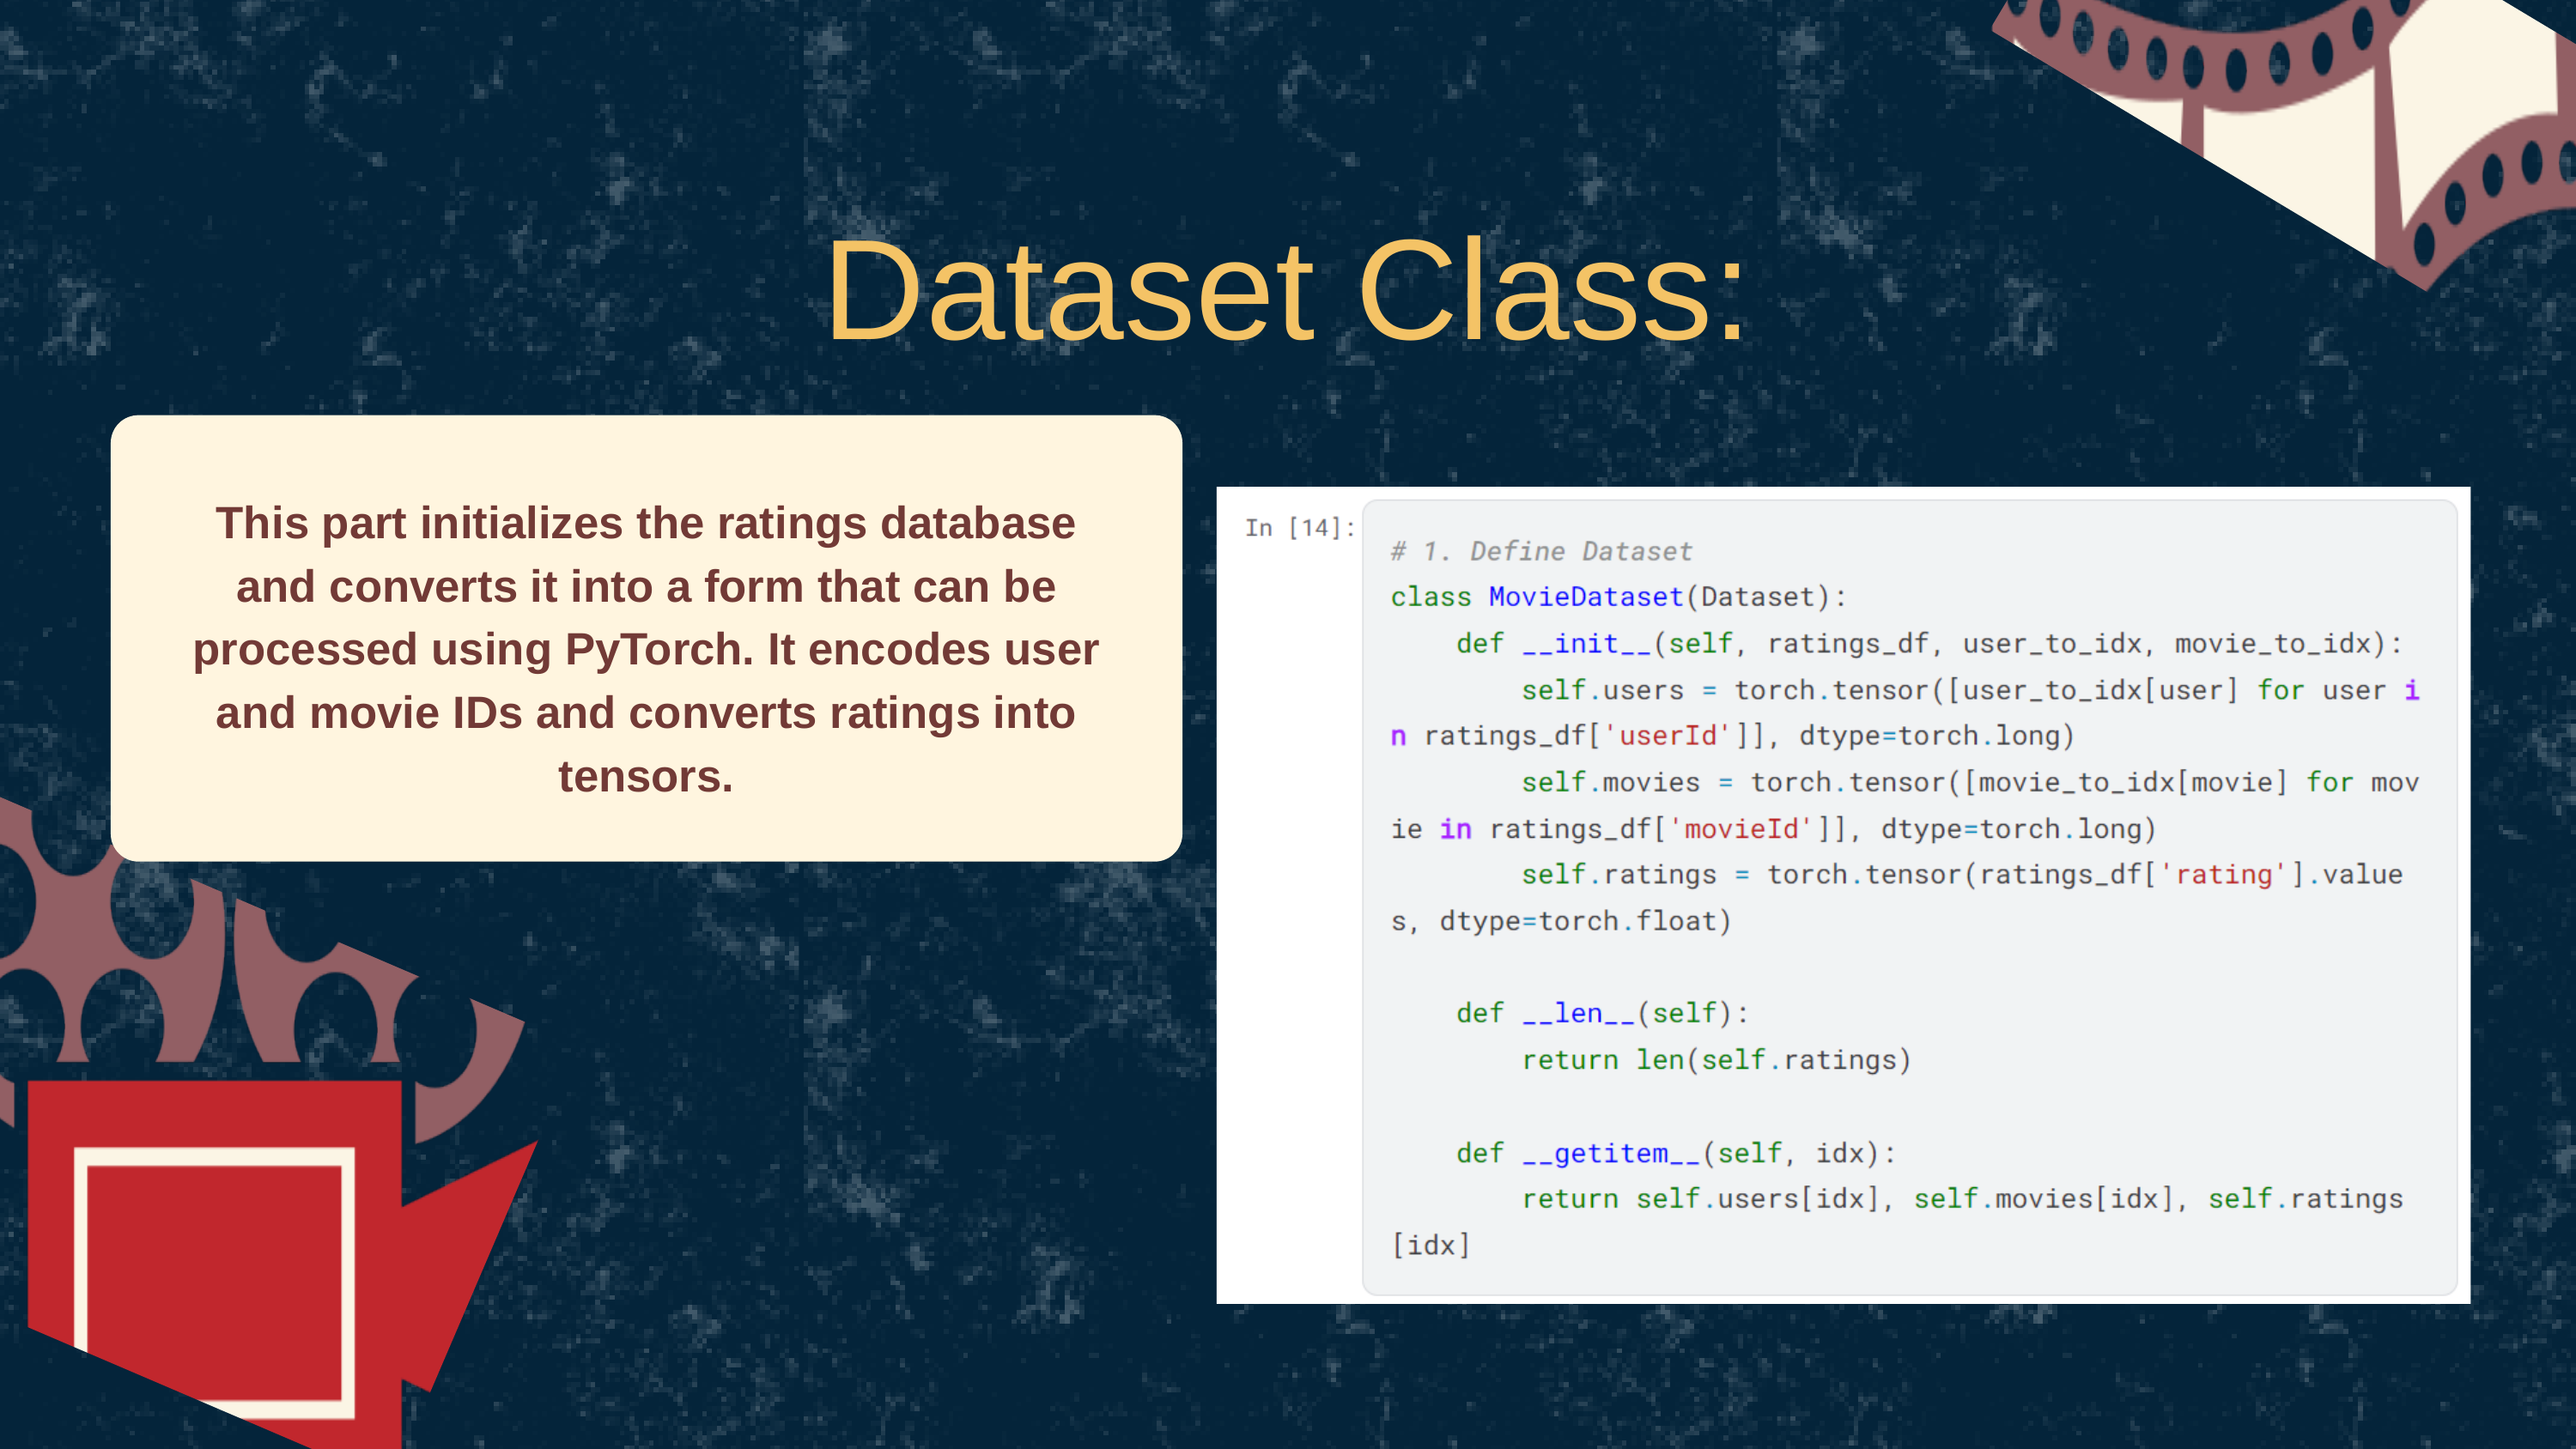

Dataset Class:

This part initializes the ratings database and converts it into a form that can be processed using PyTorch. It encodes user and movie IDs and converts ratings into tensors.